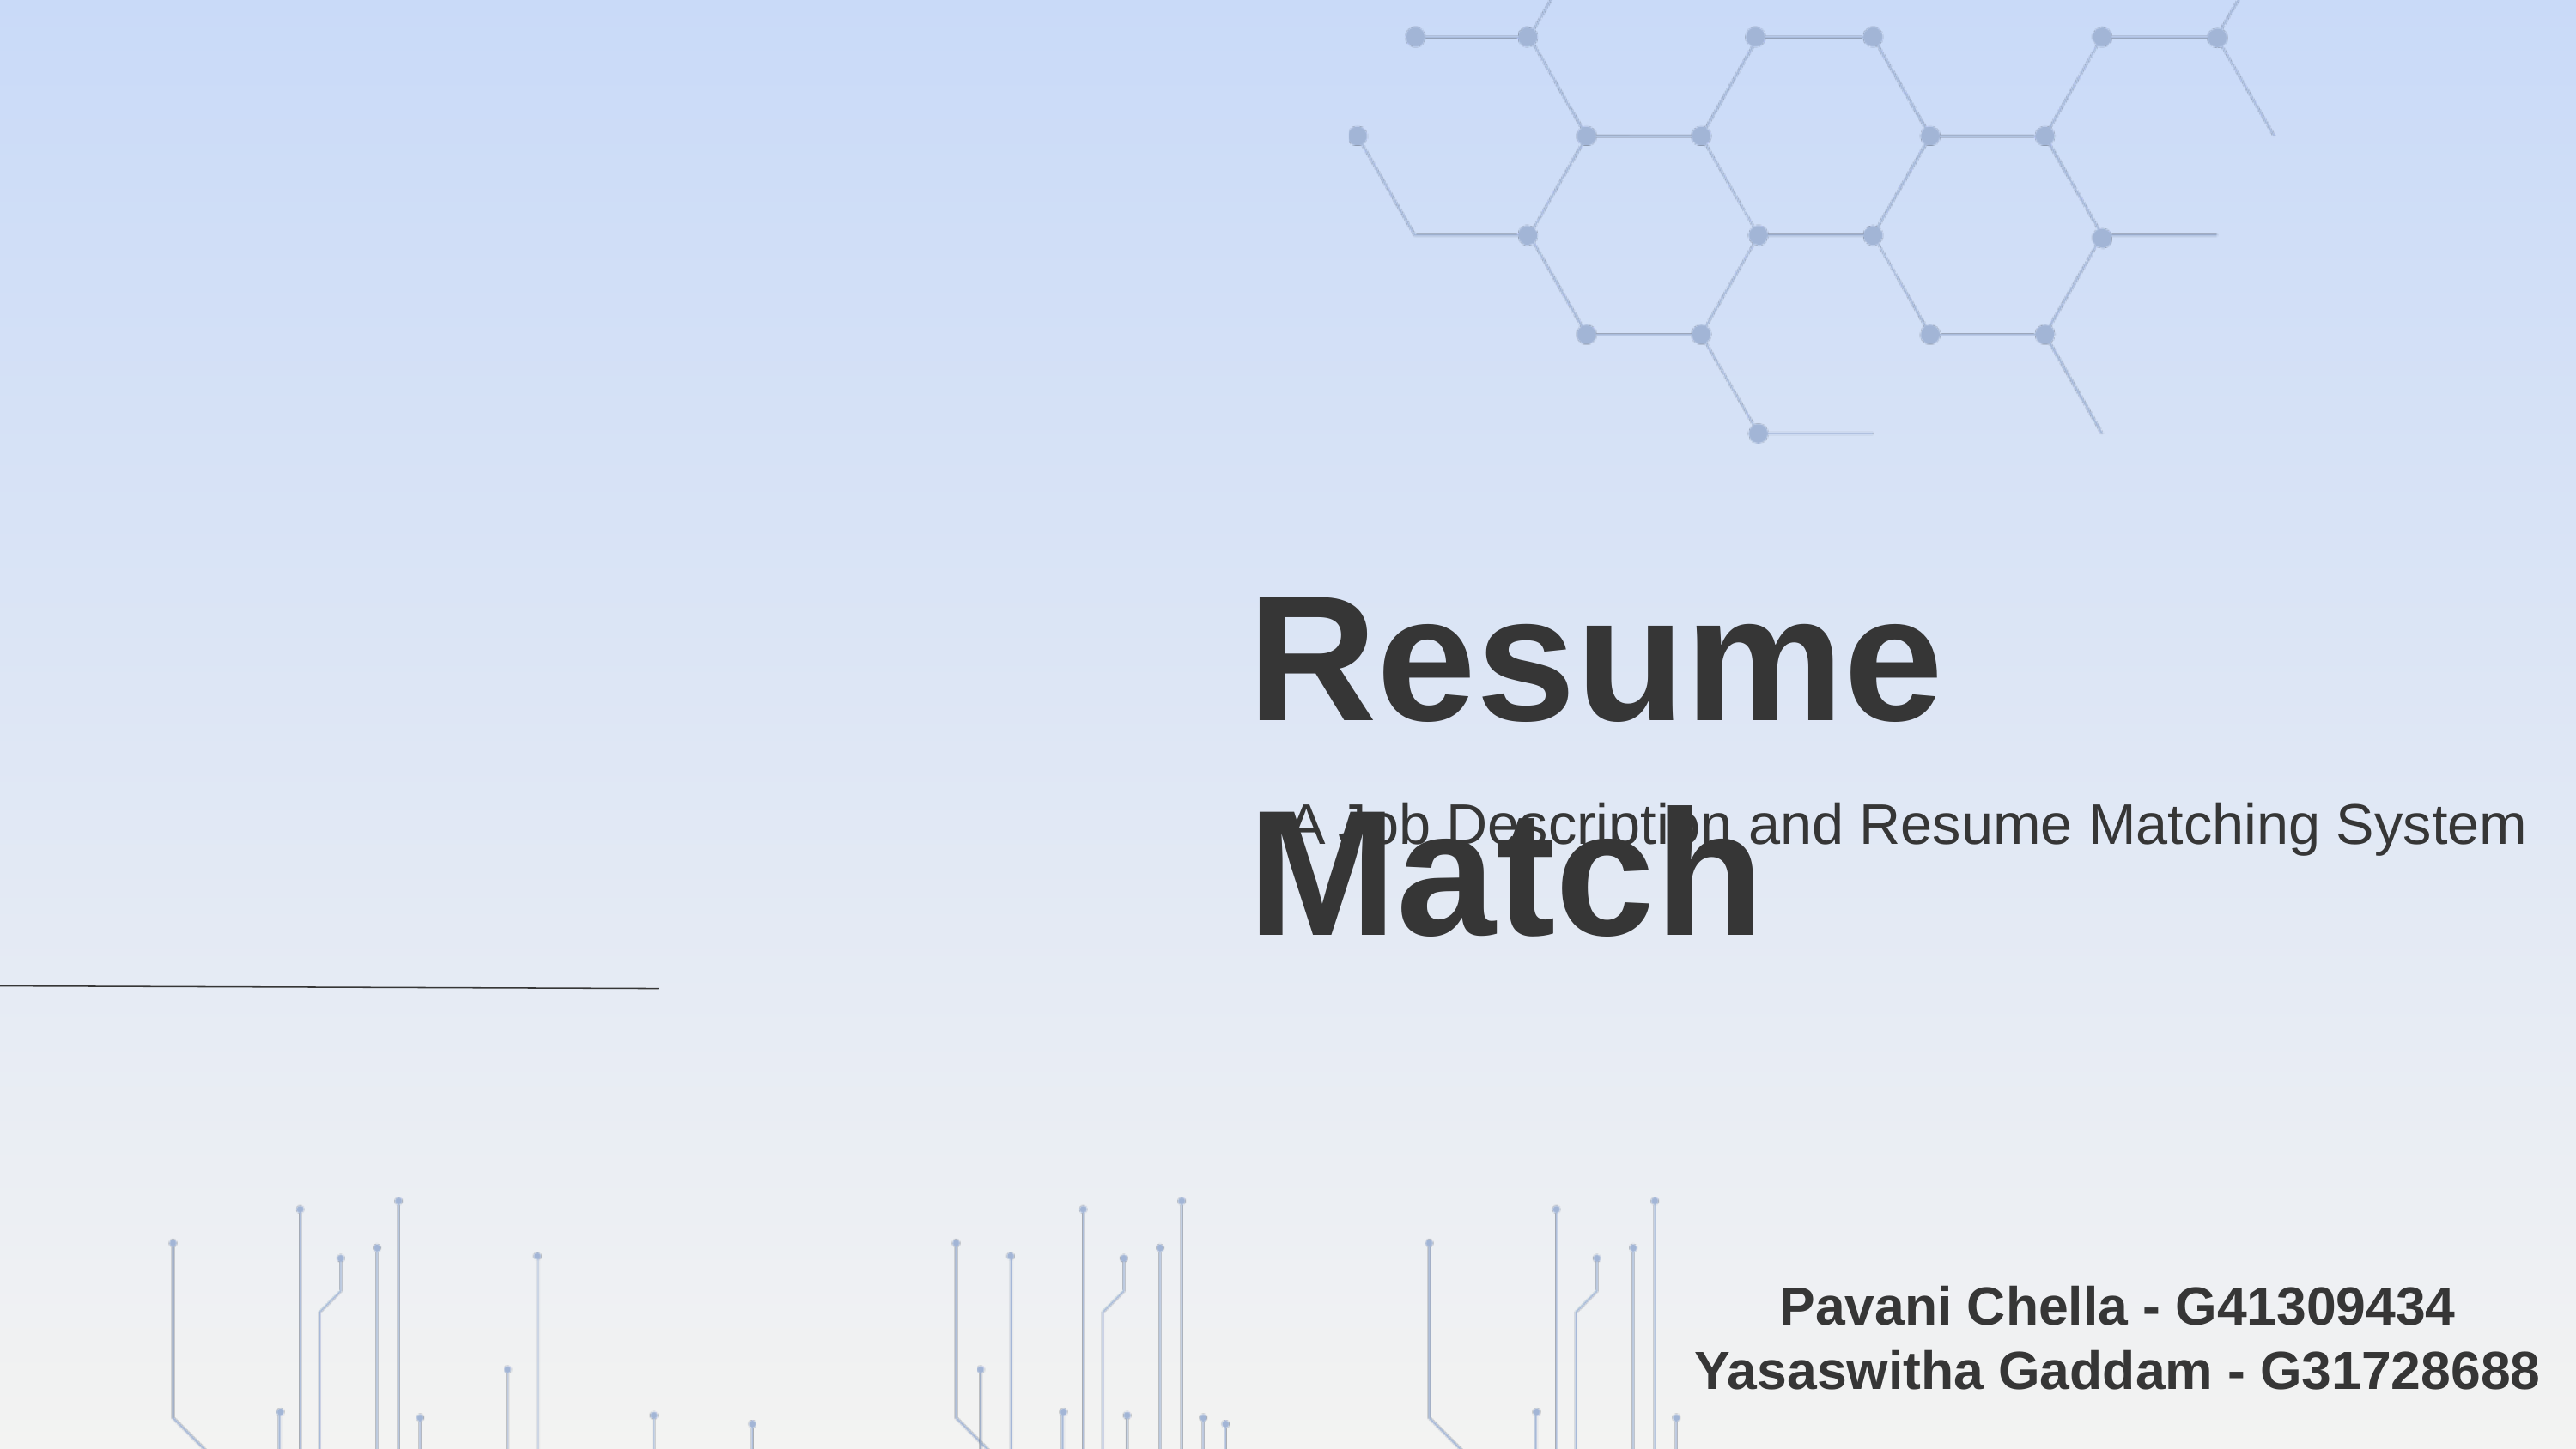

Resume Match
A Job Description and Resume Matching System

Pavani Chella - G41309434
Yasaswitha Gaddam - G31728688